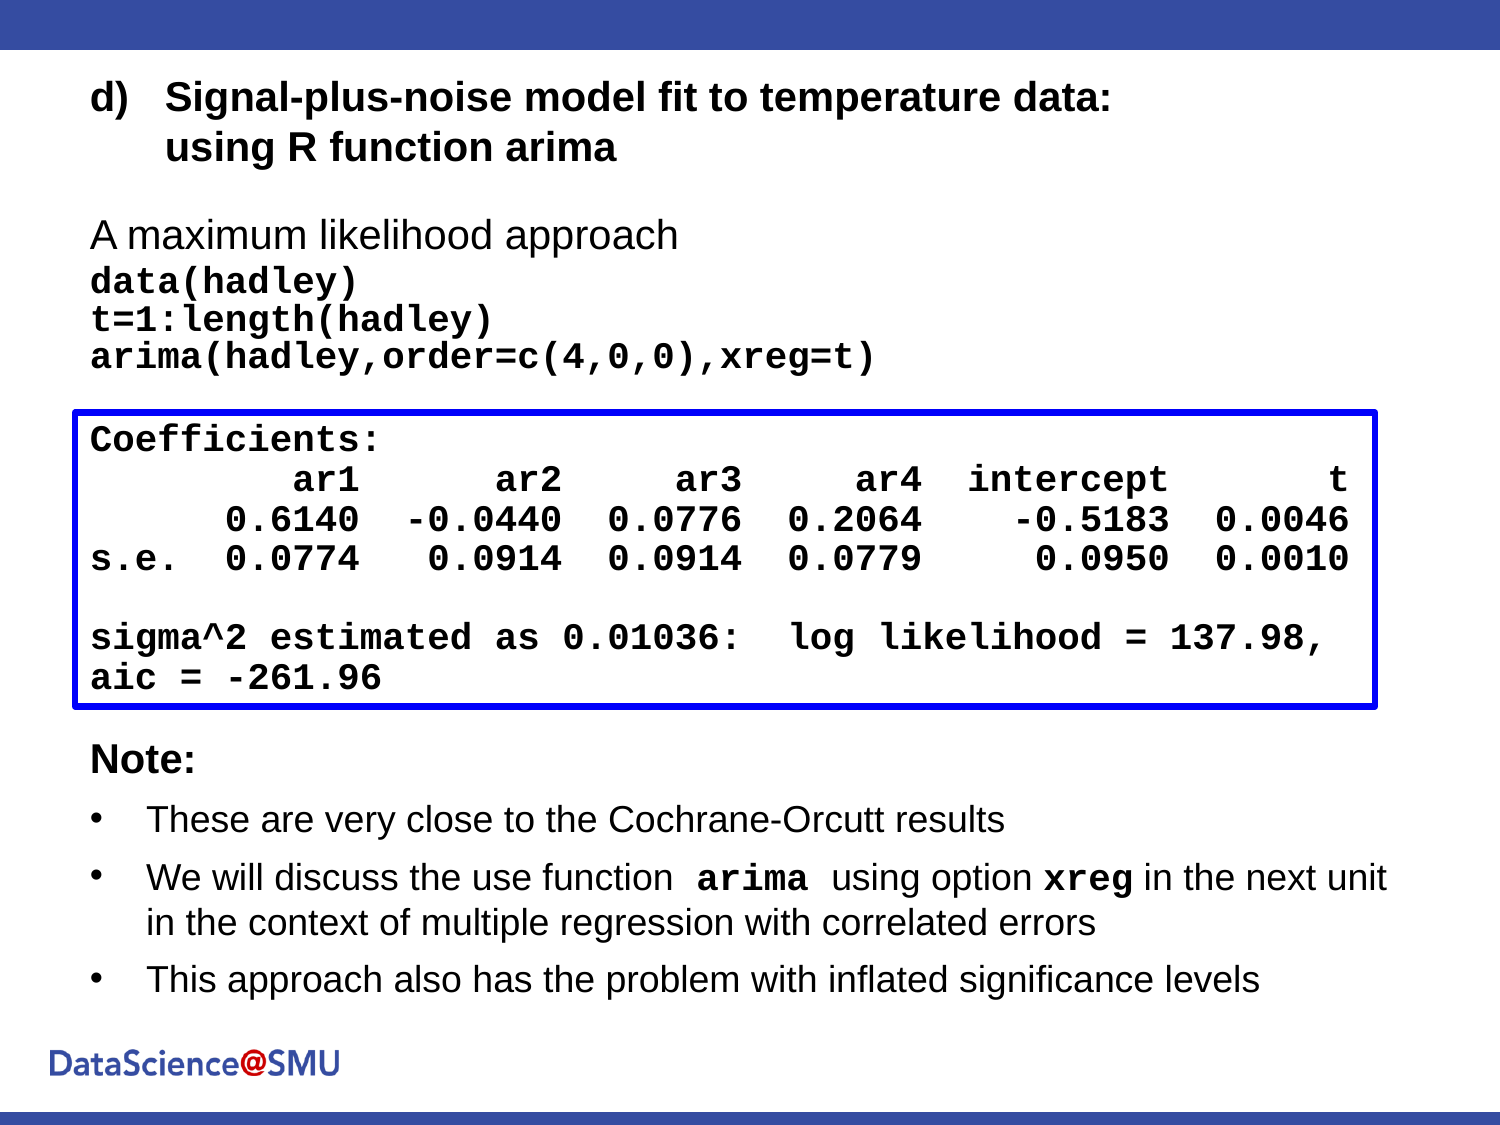

Signal-plus-noise model fit to temperature data:
using R function arima
A maximum likelihood approach
data(hadley)
t=1:length(hadley)
arima(hadley,order=c(4,0,0),xreg=t)
Coefficients:
         ar1      ar2     ar3     ar4  intercept       t
      0.6140  -0.0440  0.0776  0.2064    -0.5183  0.0046
s.e.  0.0774   0.0914  0.0914  0.0779     0.0950  0.0010

sigma^2 estimated as 0.01036:  log likelihood = 137.98,  aic = -261.96
Note:
These are very close to the Cochrane-Orcutt results
We will discuss the use function arima using option xreg in the next unit in the context of multiple regression with correlated errors
This approach also has the problem with inflated significance levels